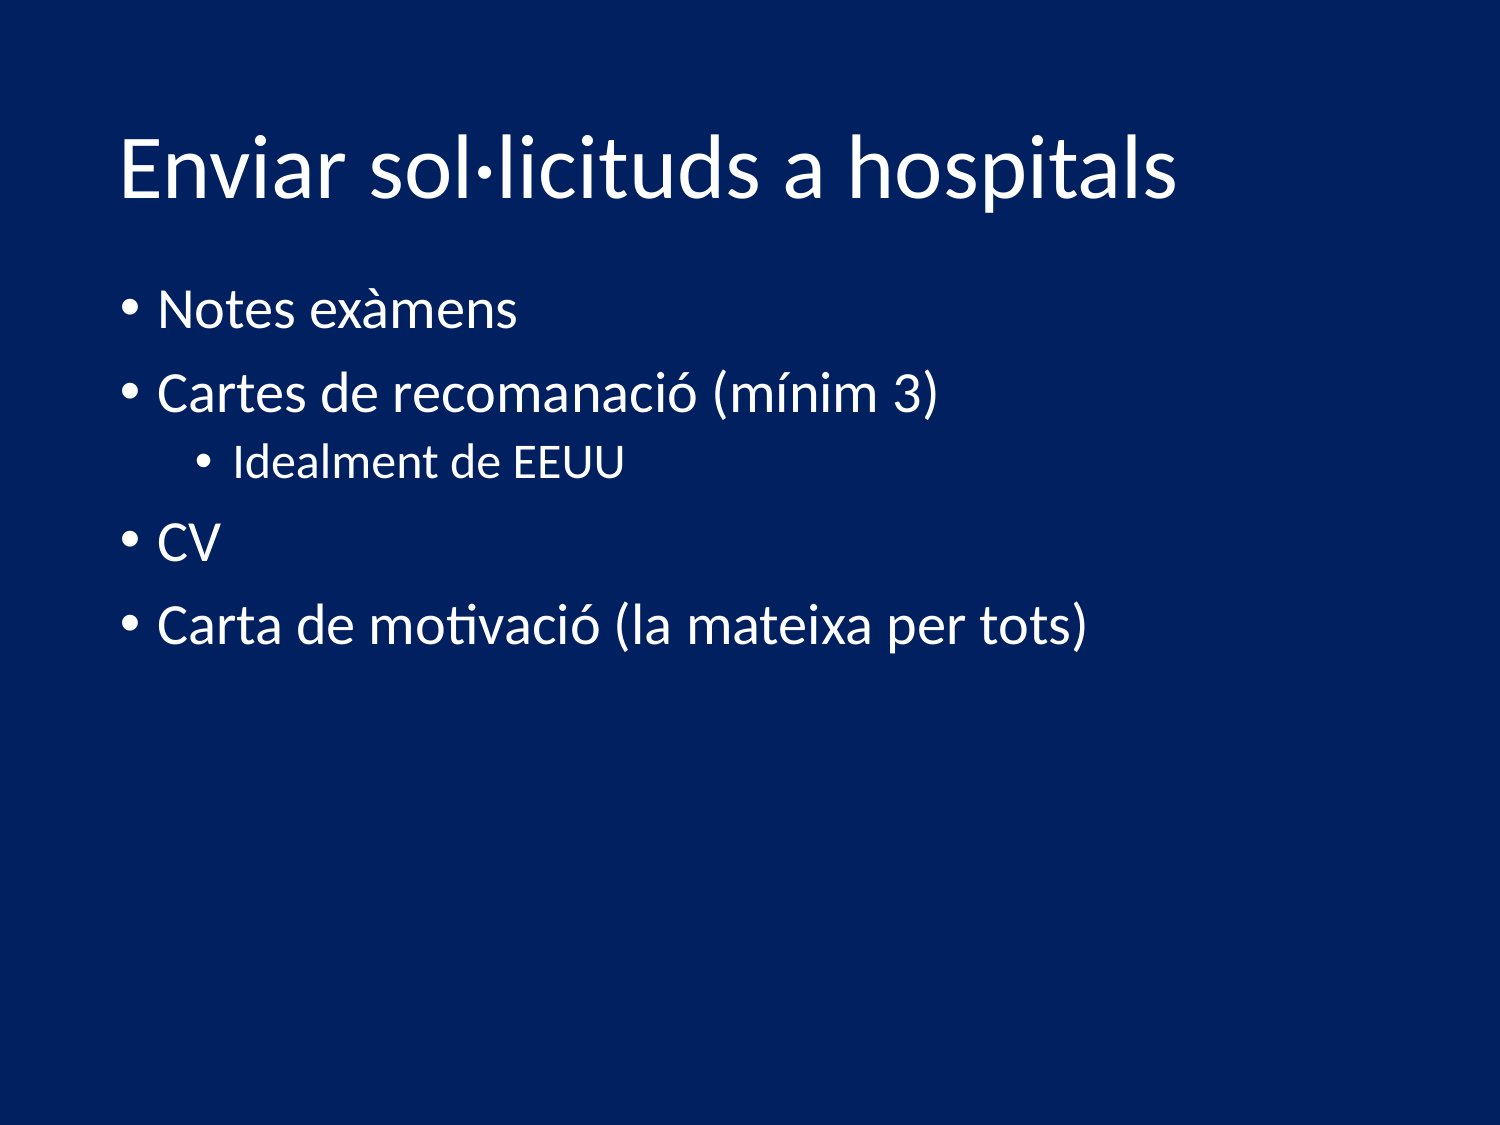

# Enviar sol·licituds a hospitals
Notes exàmens
Cartes de recomanació (mínim 3)
Idealment de EEUU
CV
Carta de motivació (la mateixa per tots)